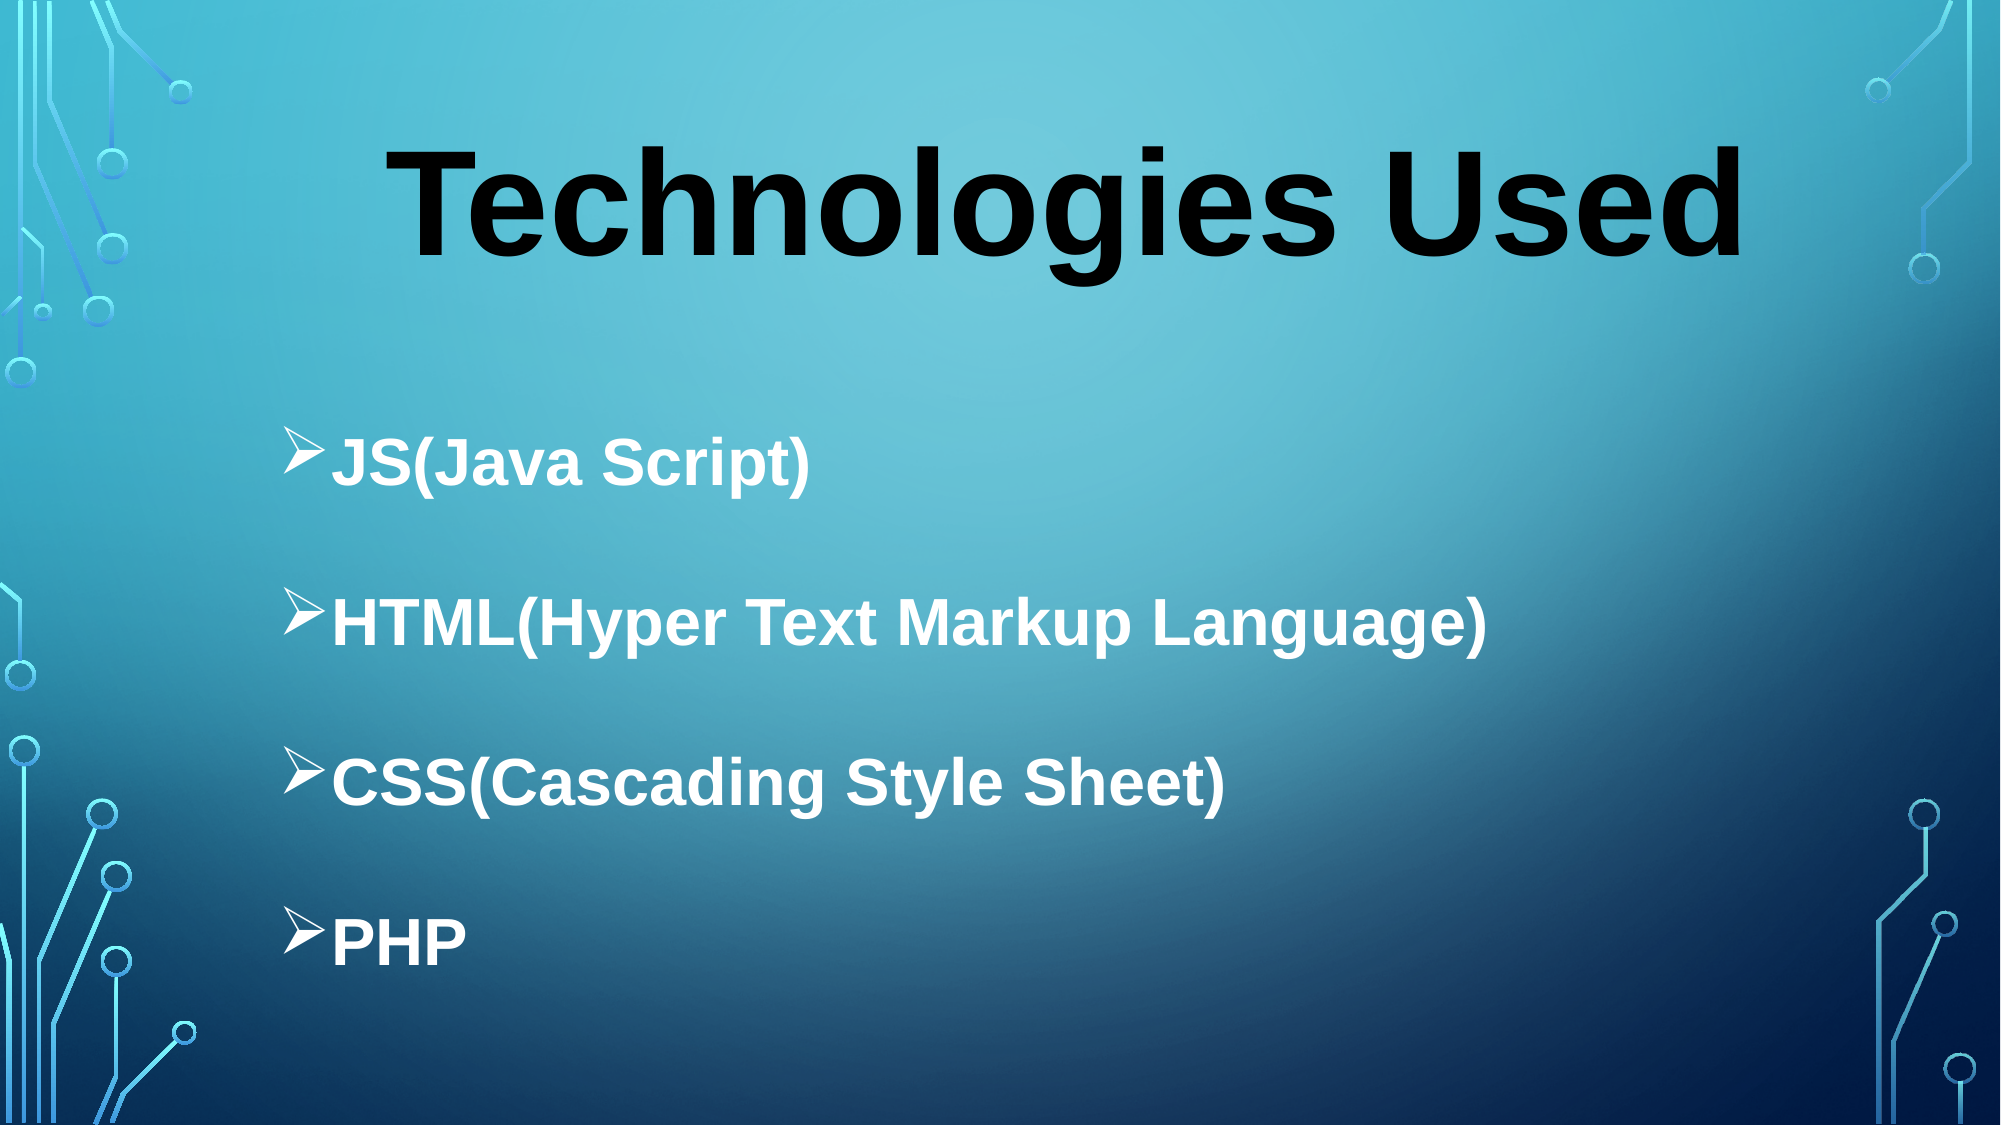

Technologies Used
JS(Java Script)

HTML(Hyper Text Markup Language)

CSS(Cascading Style Sheet)

PHP